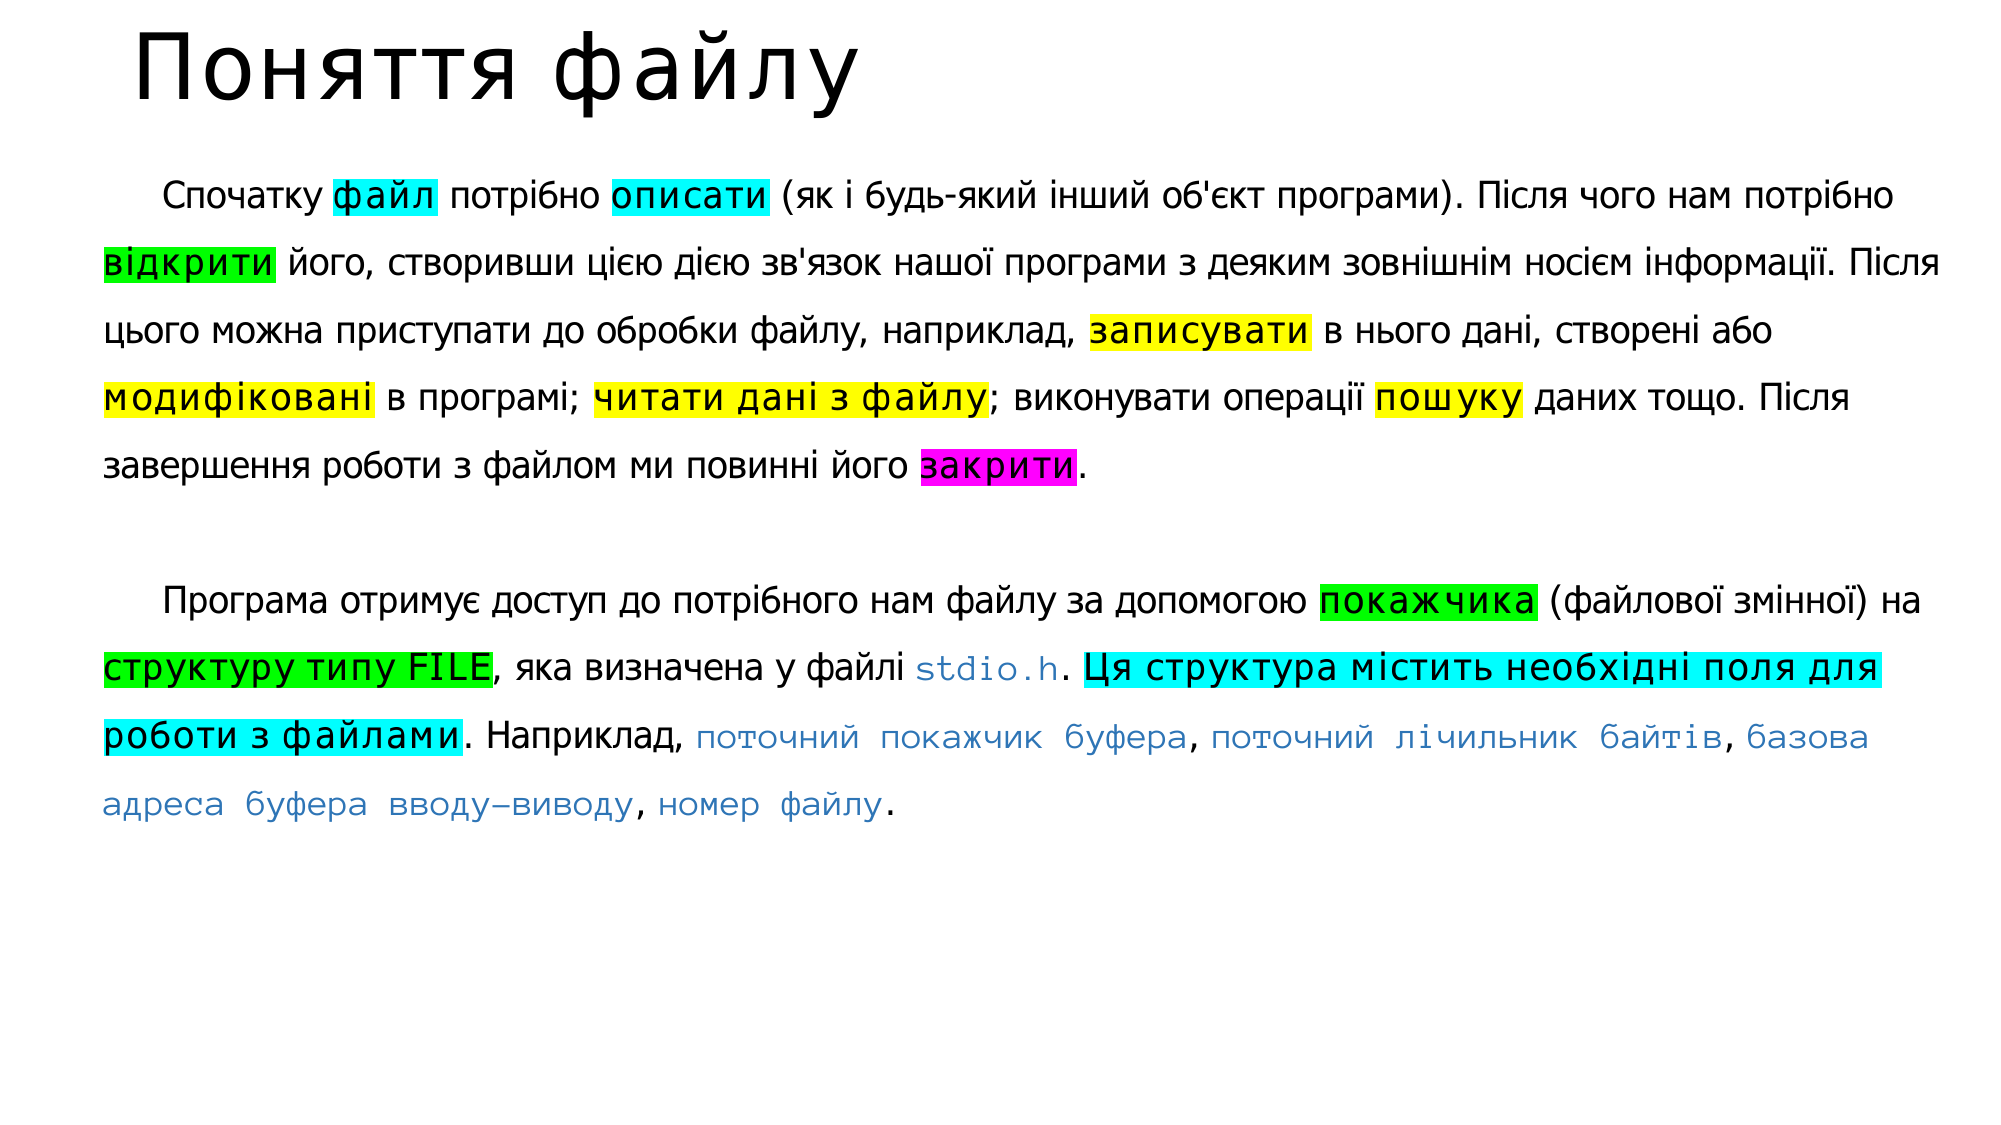

# Поняття файлу
Спочатку файл потрібно описати (як і будь-який інший об'єкт програми). Після чого нам потрібно відкрити його, створивши цією дією зв'язок нашої програми з деяким зовнішнім носієм інформації. Після цього можна приступати до обробки файлу, наприклад, записувати в нього дані, створені або модифіковані в програмі; читати дані з файлу; виконувати операції пошуку даних тощо. Після завершення роботи з файлом ми повинні його закрити.

Програма отримує доступ до потрібного нам файлу за допомогою покажчика (файлової змінної) на структуру типу FILE, яка визначена у файлі stdio.h. Ця структура містить необхідні поля для роботи з файлами. Наприклад, поточний покажчик буфера, поточний лічильник байтів, базова адреса буфера вводу-виводу, номер файлу.